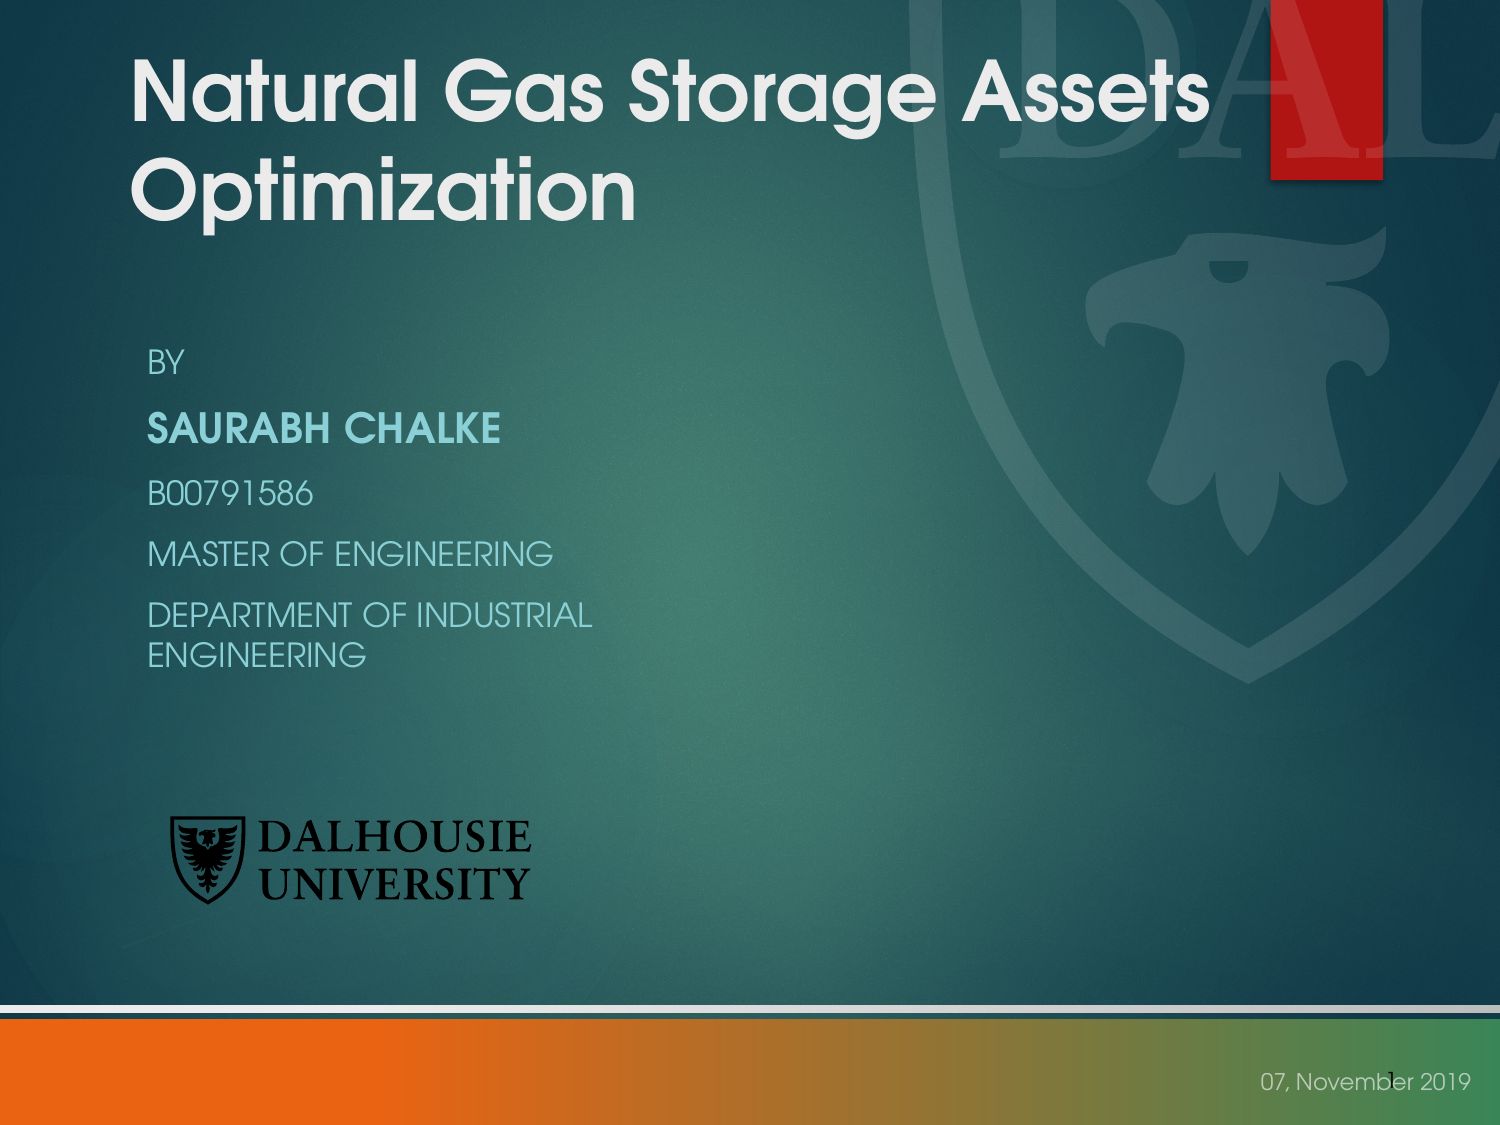

# Natural Gas Storage Assets Optimization

by
Saurabh Chalke
B00791586
Master of Engineering
Department of Industrial Engineering

07, November 2019